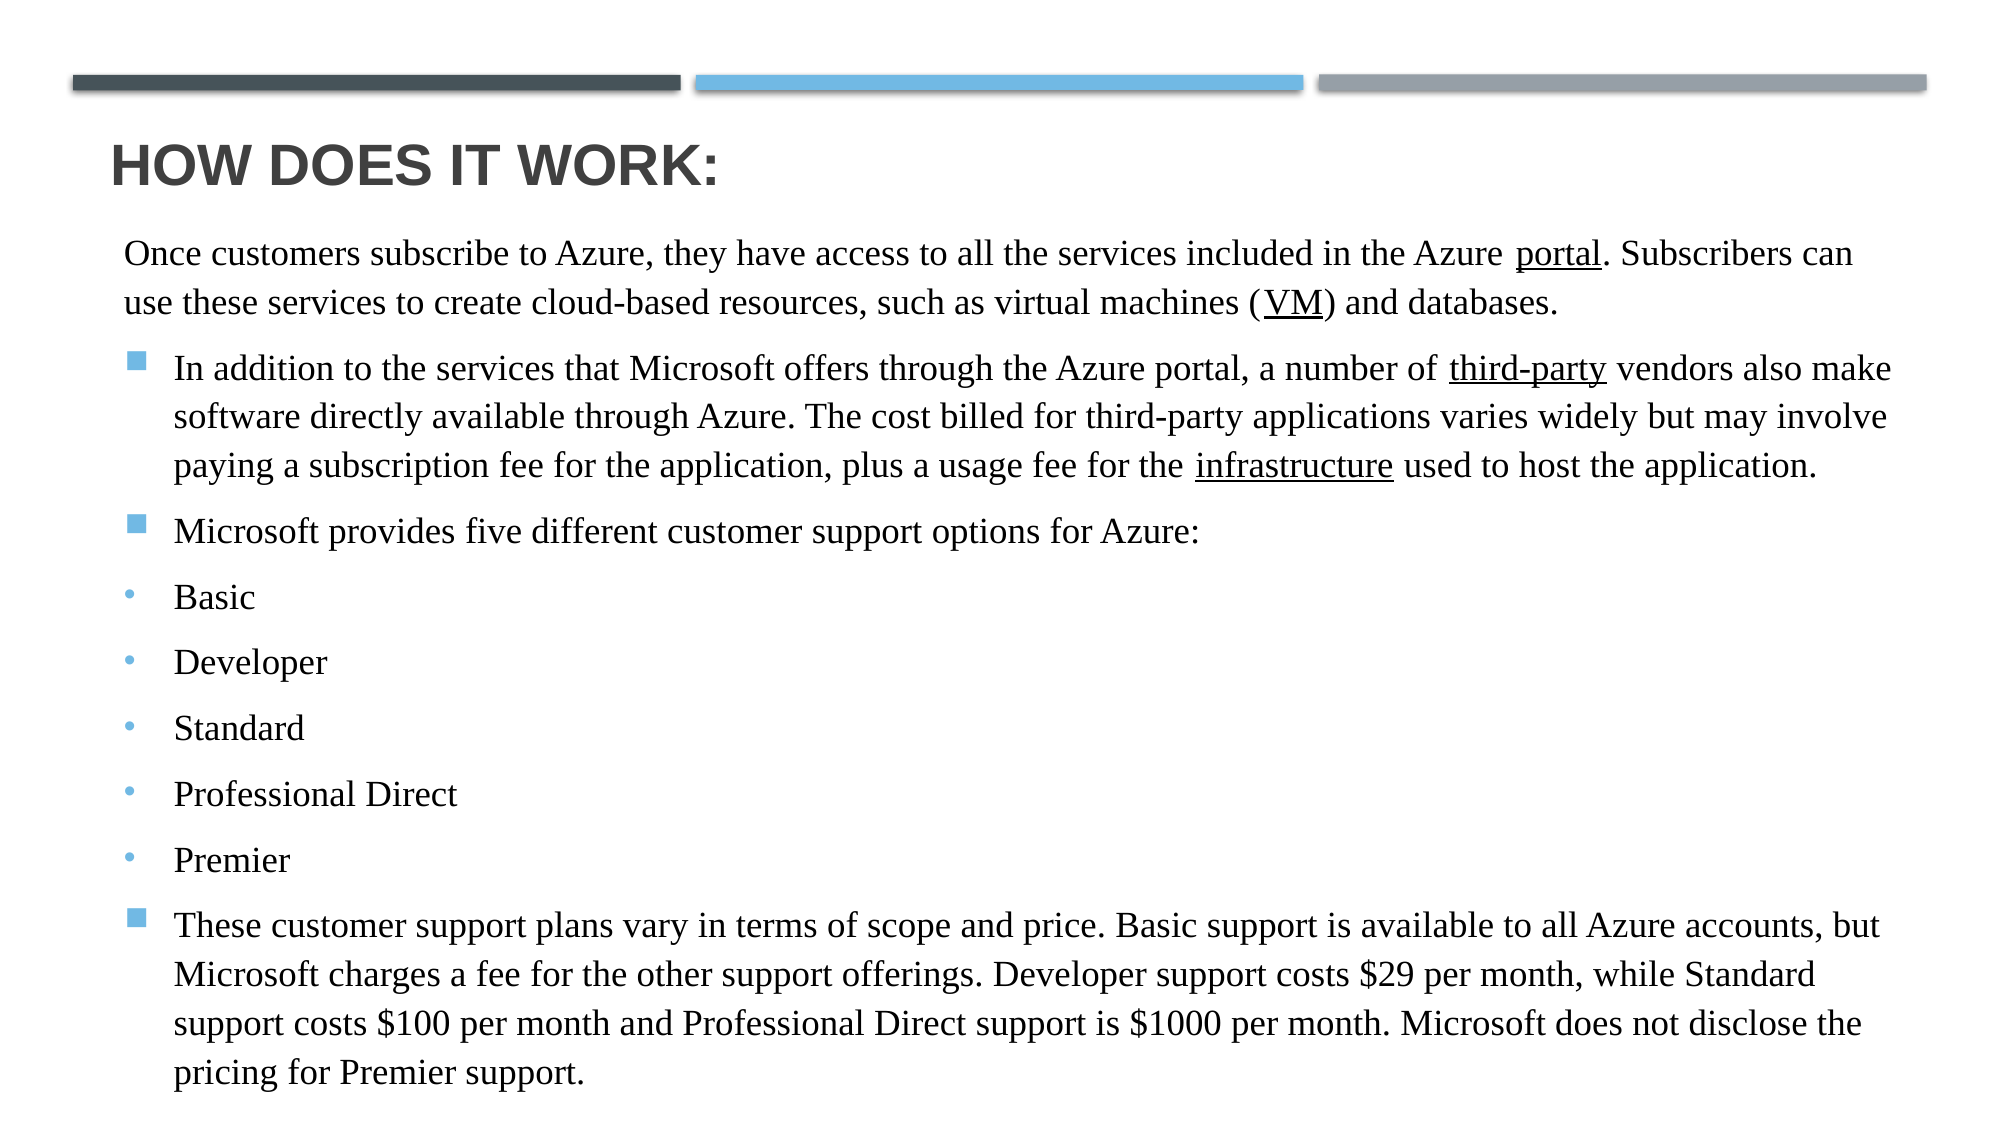

# HOW DOES IT WORK:
Once customers subscribe to Azure, they have access to all the services included in the Azure portal. Subscribers can use these services to create cloud-based resources, such as virtual machines (VM) and databases.
In addition to the services that Microsoft offers through the Azure portal, a number of third-party vendors also make software directly available through Azure. The cost billed for third-party applications varies widely but may involve paying a subscription fee for the application, plus a usage fee for the infrastructure used to host the application.
Microsoft provides five different customer support options for Azure:
Basic
Developer
Standard
Professional Direct
Premier
These customer support plans vary in terms of scope and price. Basic support is available to all Azure accounts, but Microsoft charges a fee for the other support offerings. Developer support costs $29 per month, while Standard support costs $100 per month and Professional Direct support is $1000 per month. Microsoft does not disclose the pricing for Premier support.